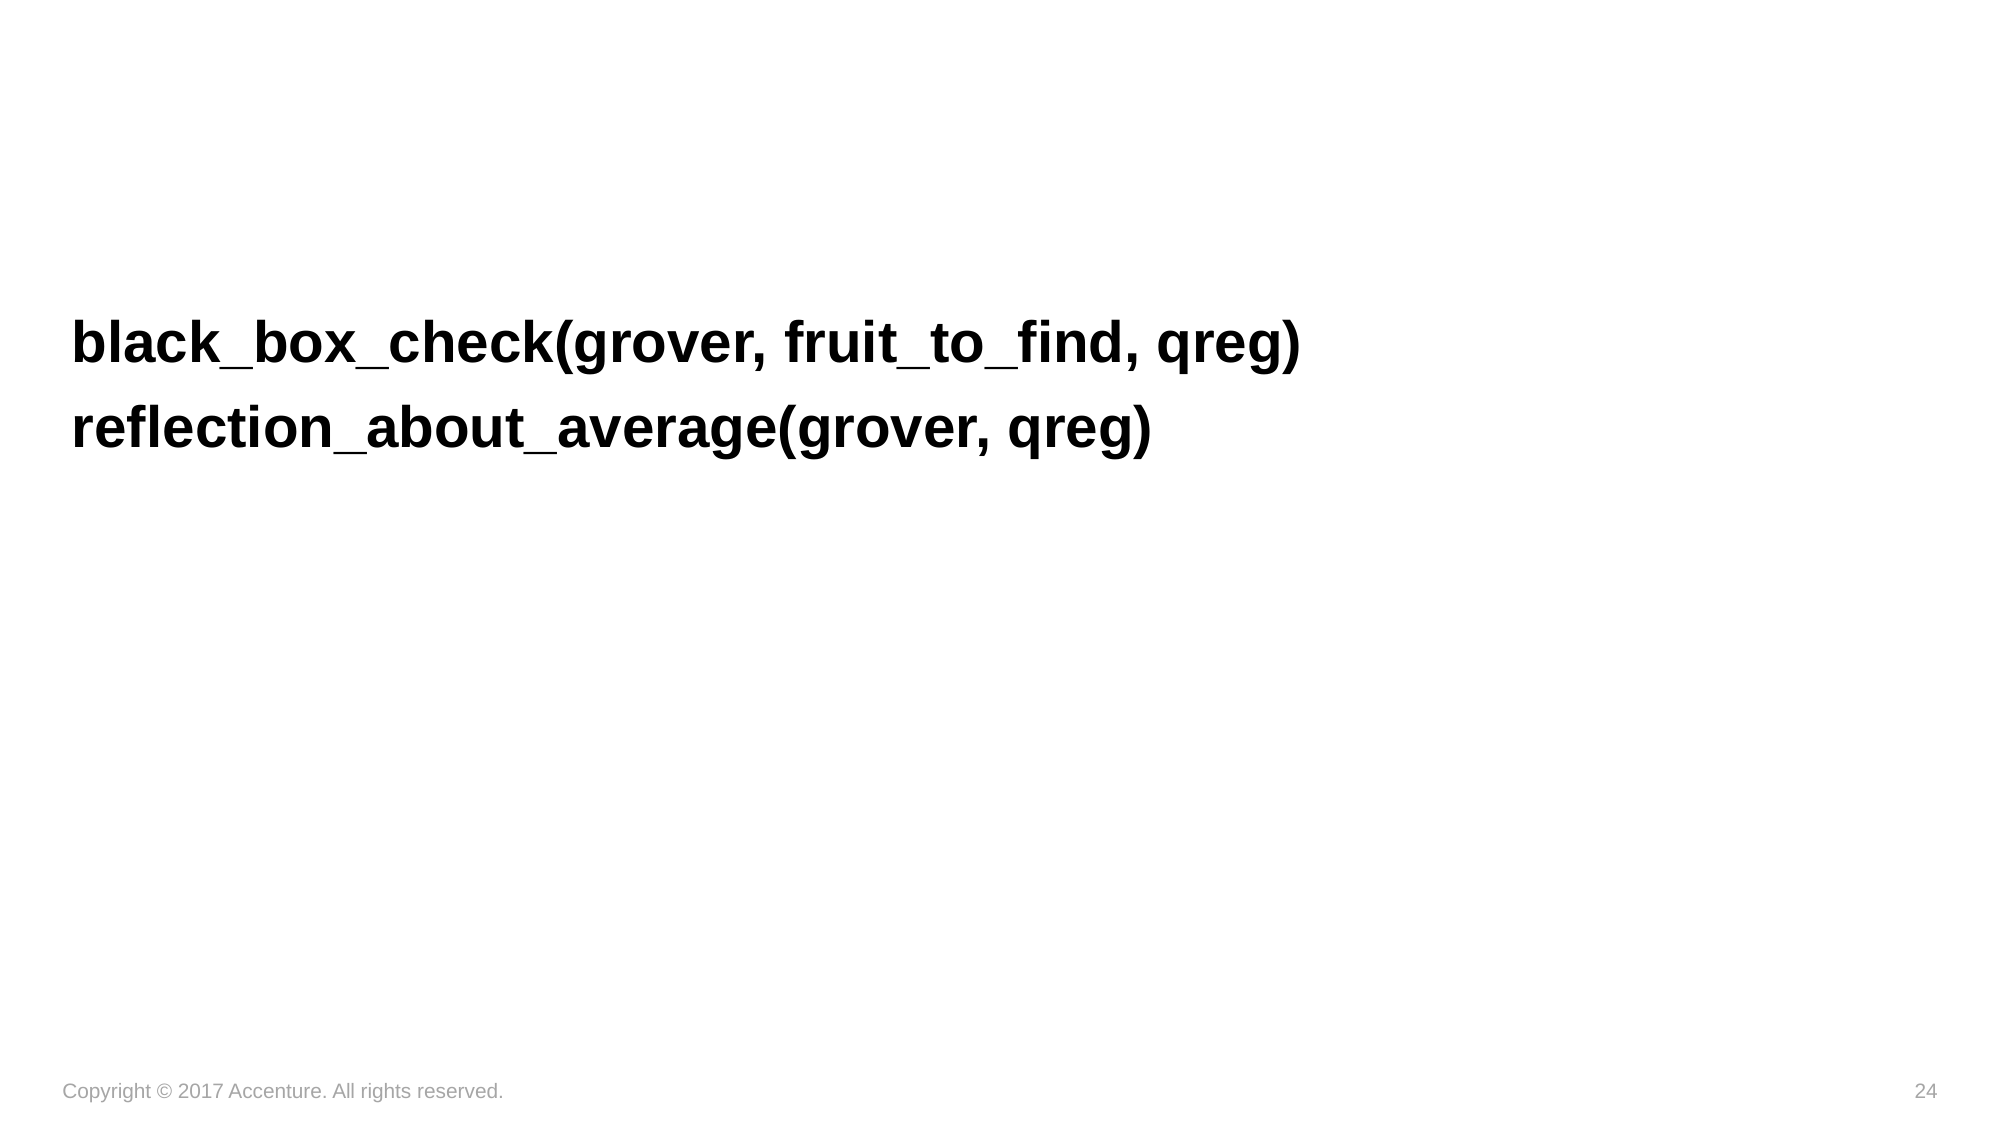

#
black_box_check(grover, fruit_to_find, qreg)
reflection_about_average(grover, qreg)
Copyright © 2017 Accenture. All rights reserved.
24